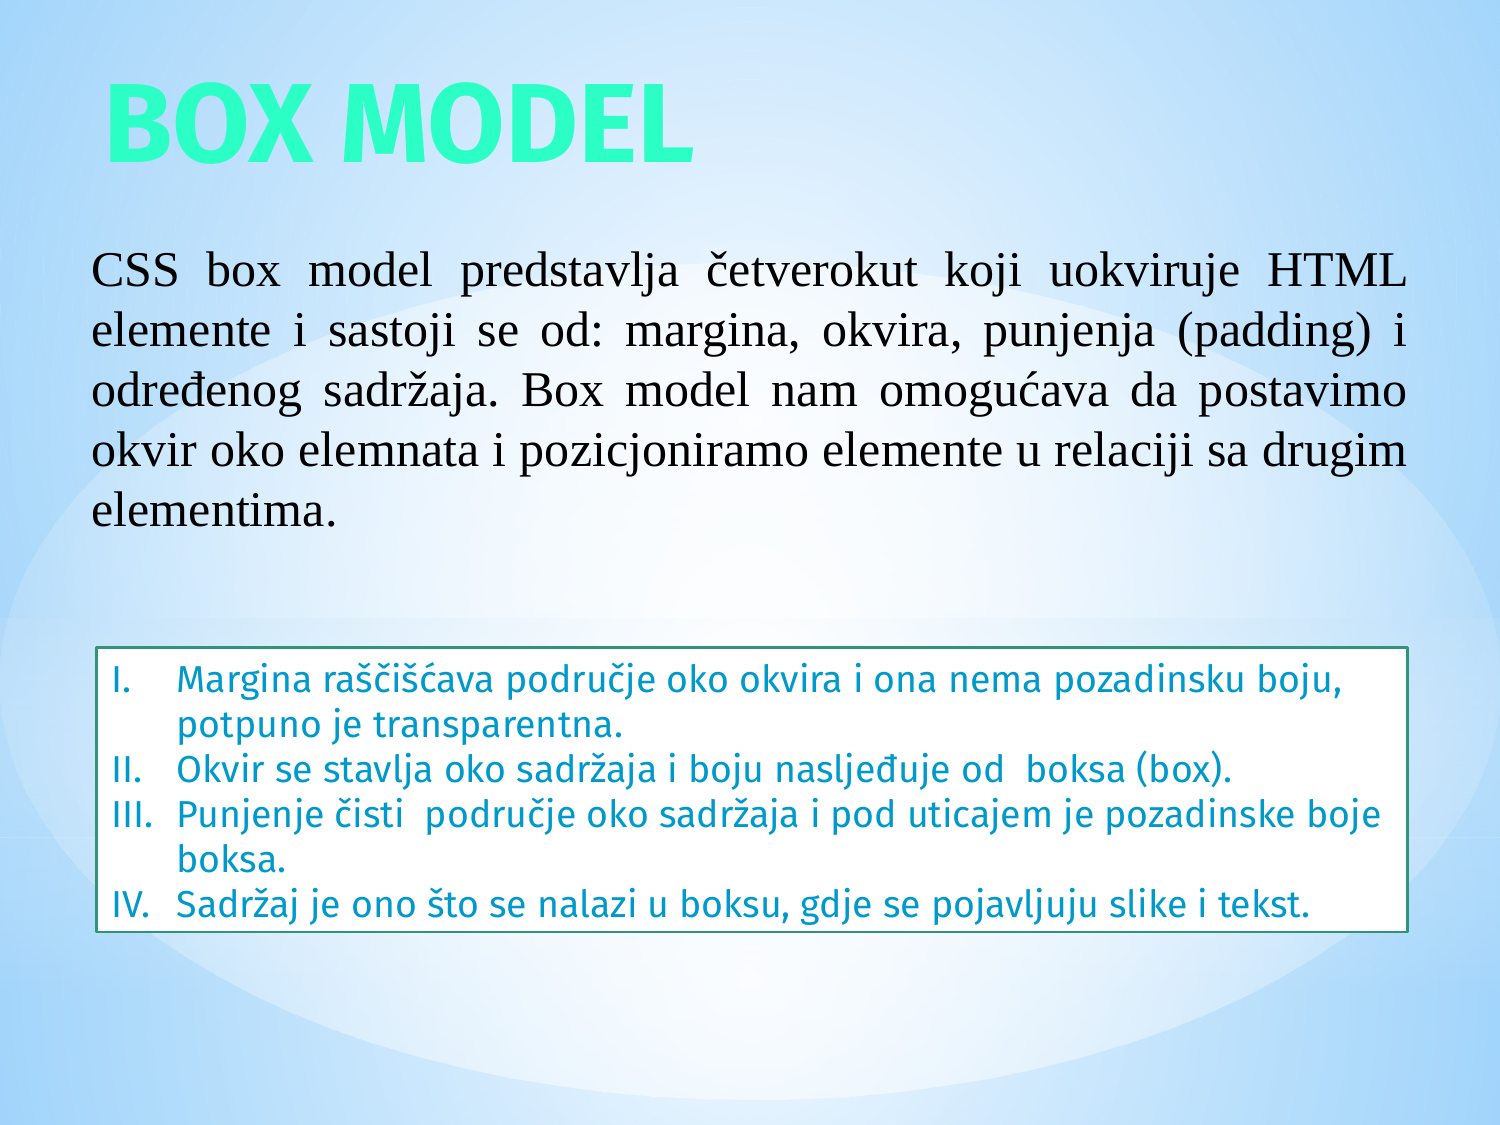

Box model
CSS box model predstavlja četverokut koji uokviruje HTML elemente i sastoji se od: margina, okvira, punjenja (padding) i određenog sadržaja. Box model nam omogućava da postavimo okvir oko elemnata i pozicjoniramo elemente u relaciji sa drugim elementima.
Margina raščišćava područje oko okvira i ona nema pozadinsku boju, potpuno je transparentna.
Okvir se stavlja oko sadržaja i boju nasljeđuje od  boksa (box).
Punjenje čisti  područje oko sadržaja i pod uticajem je pozadinske boje boksa.
Sadržaj je ono što se nalazi u boksu, gdje se pojavljuju slike i tekst.